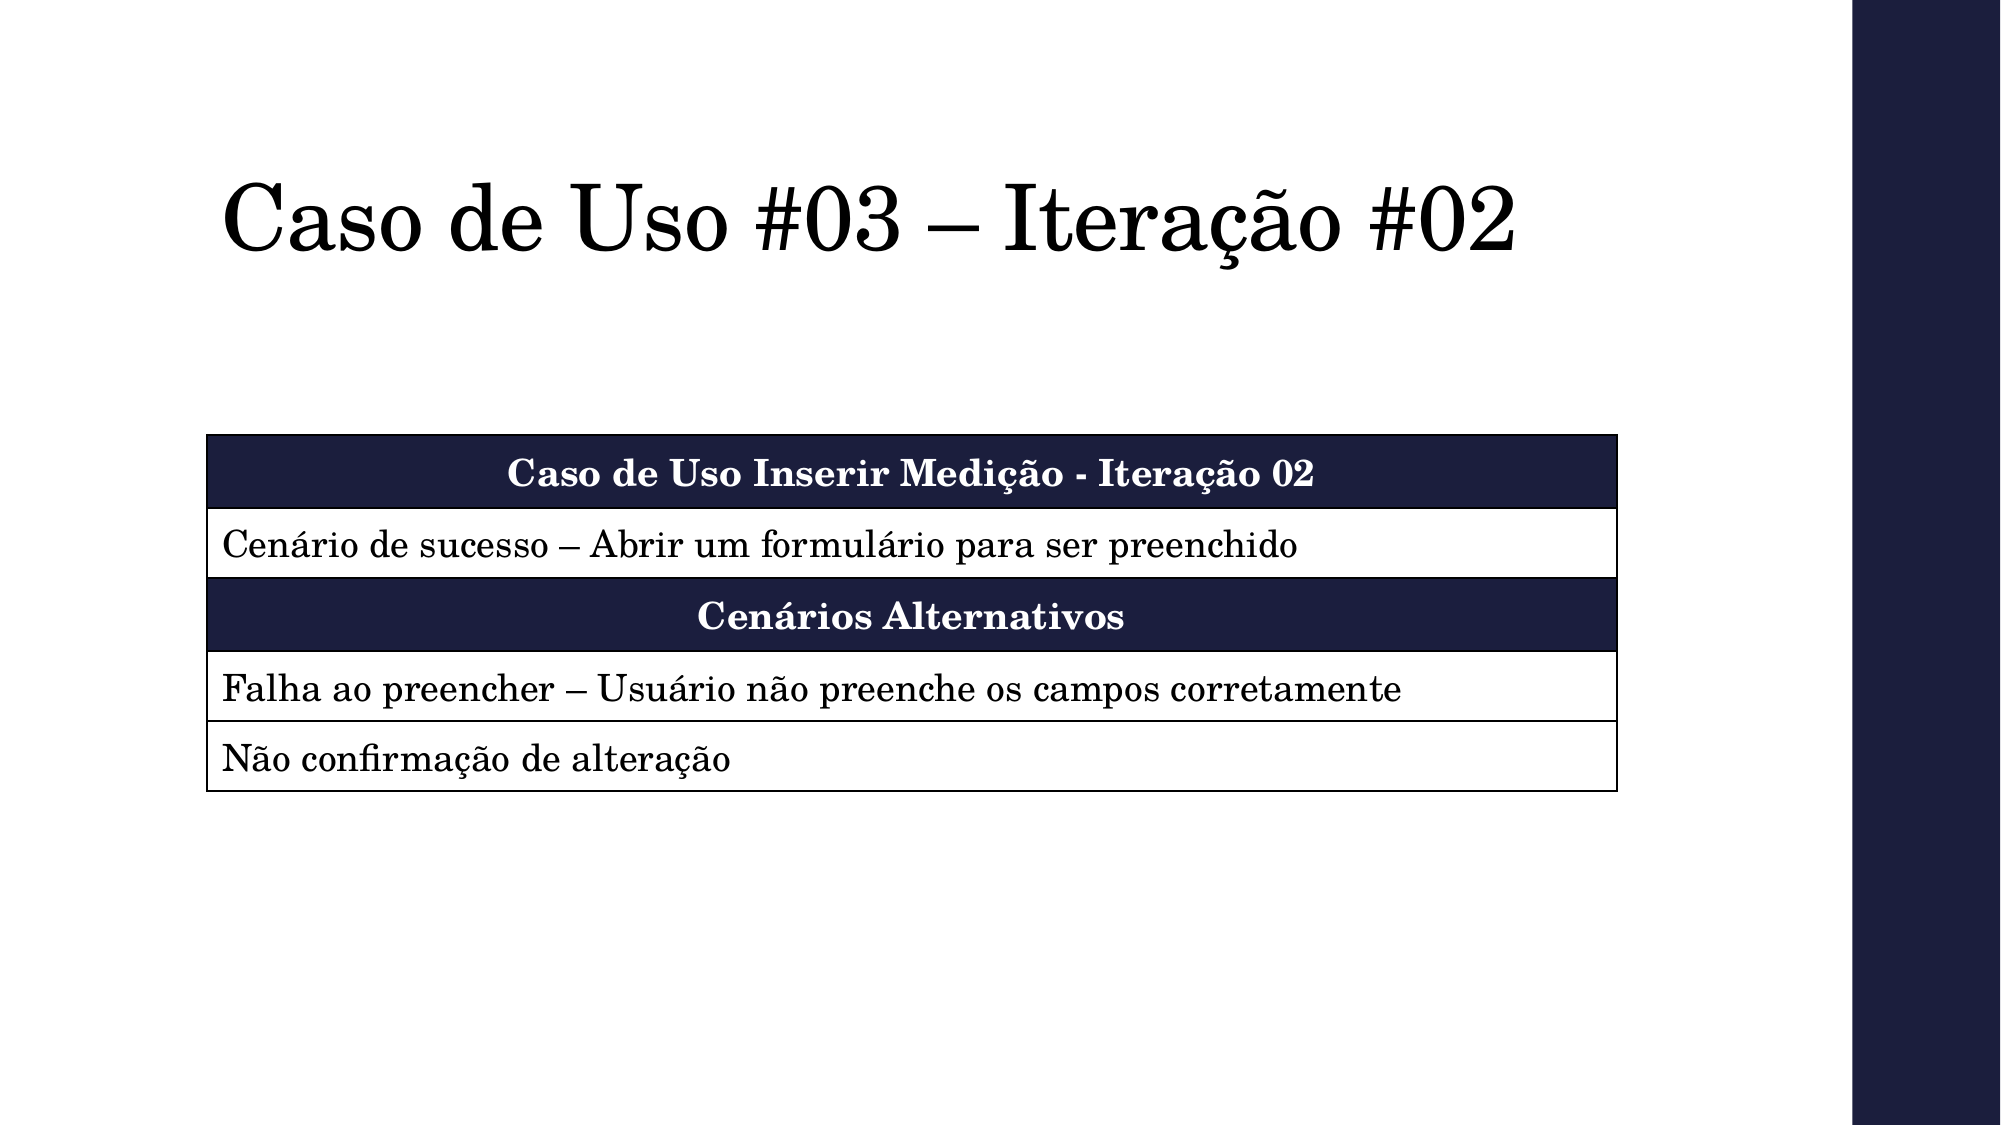

Caso de Uso #03 – Iteração #02

| Caso de Uso Inserir Medição - Iteração 02 |
| --- |
| Cenário de sucesso – Abrir um formulário para ser preenchido |
| Cenários Alternativos |
| Falha ao preencher – Usuário não preenche os campos corretamente |
| Não confirmação de alteração |